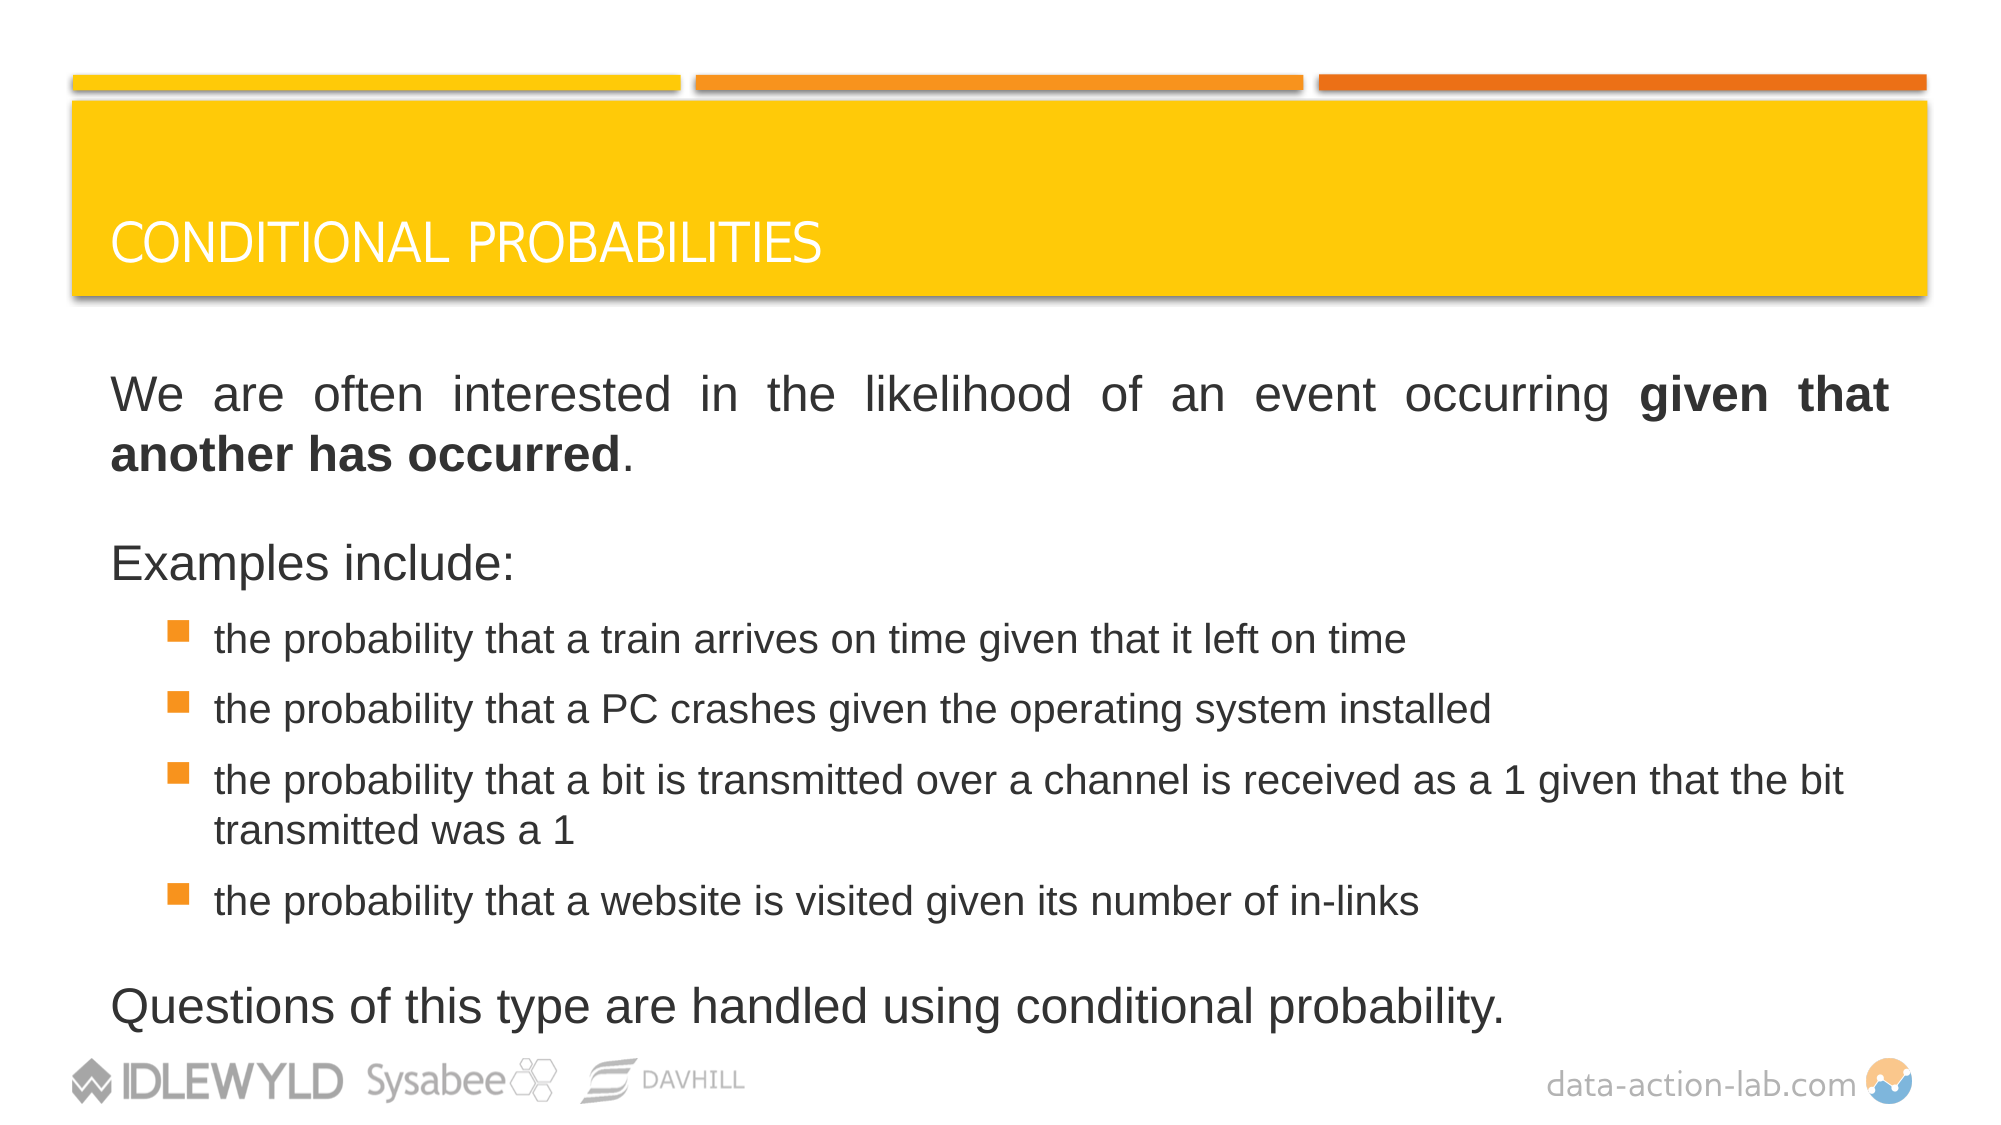

# Conditional Probabilities
We are often interested in the likelihood of an event occurring given that another has occurred.

Examples include:
the probability that a train arrives on time given that it left on time
the probability that a PC crashes given the operating system installed
the probability that a bit is transmitted over a channel is received as a 1 given that the bit transmitted was a 1
the probability that a website is visited given its number of in-links

Questions of this type are handled using conditional probability.